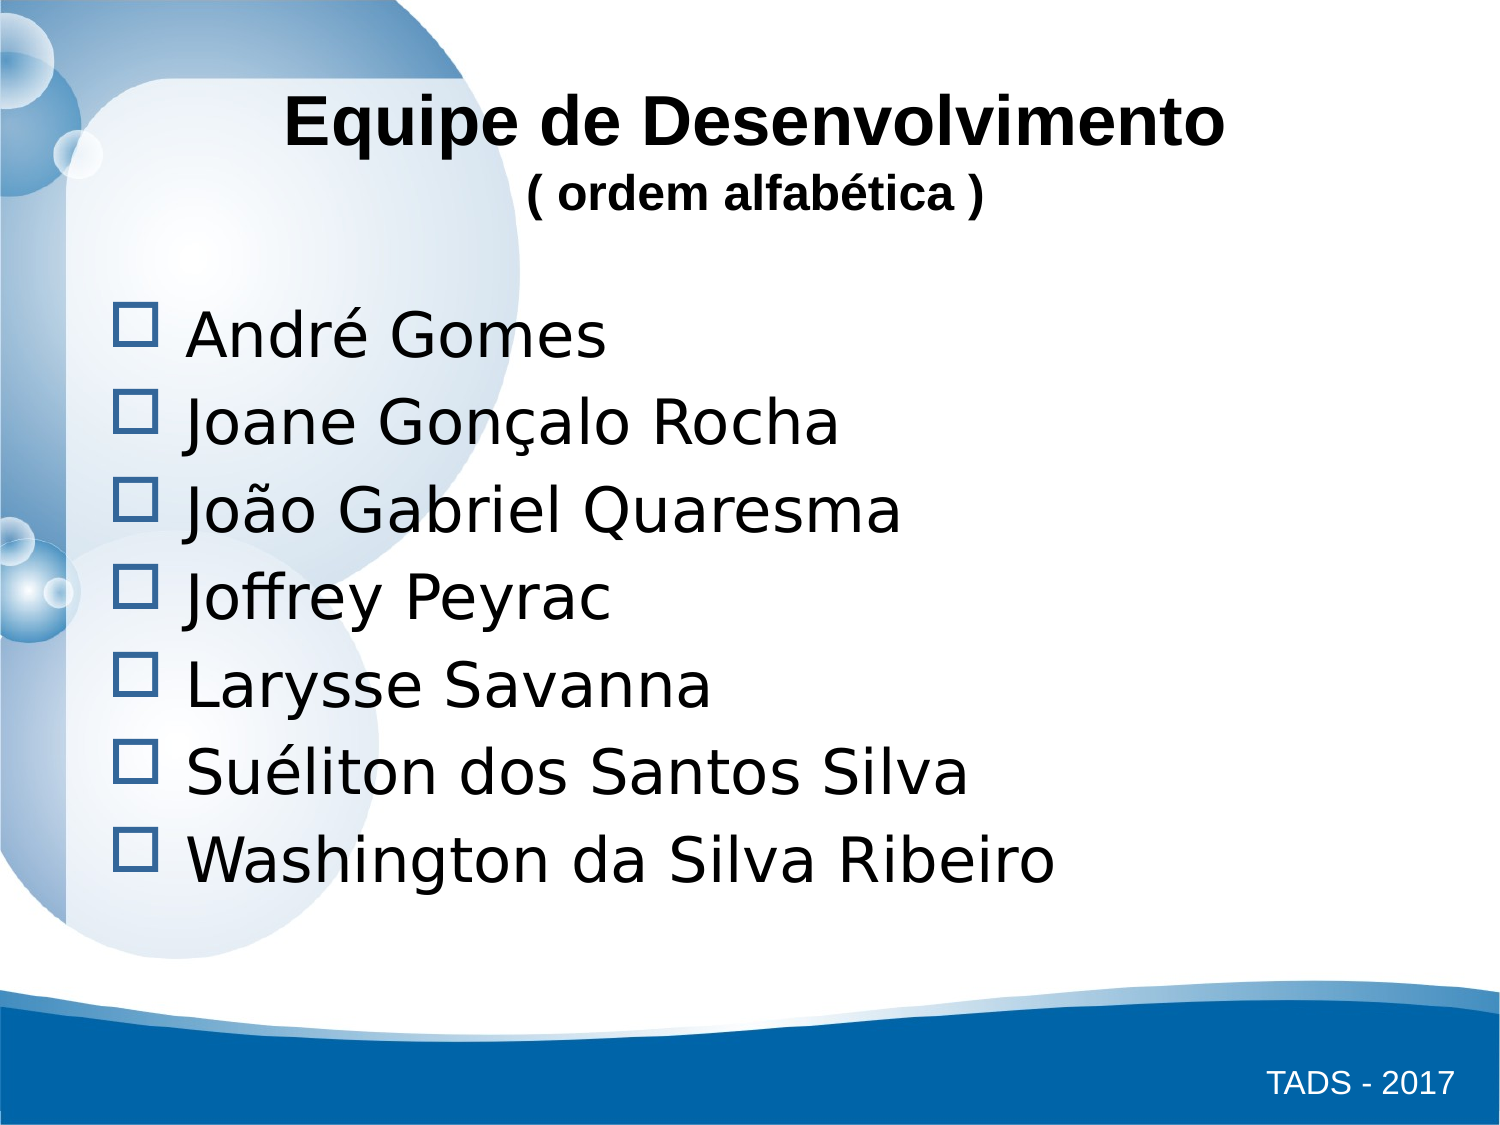

# Equipe de Desenvolvimento ( ordem alfabética )
André Gomes
Joane Gonçalo Rocha
João Gabriel Quaresma
Joffrey Peyrac
Larysse Savanna
Suéliton dos Santos Silva
Washington da Silva Ribeiro